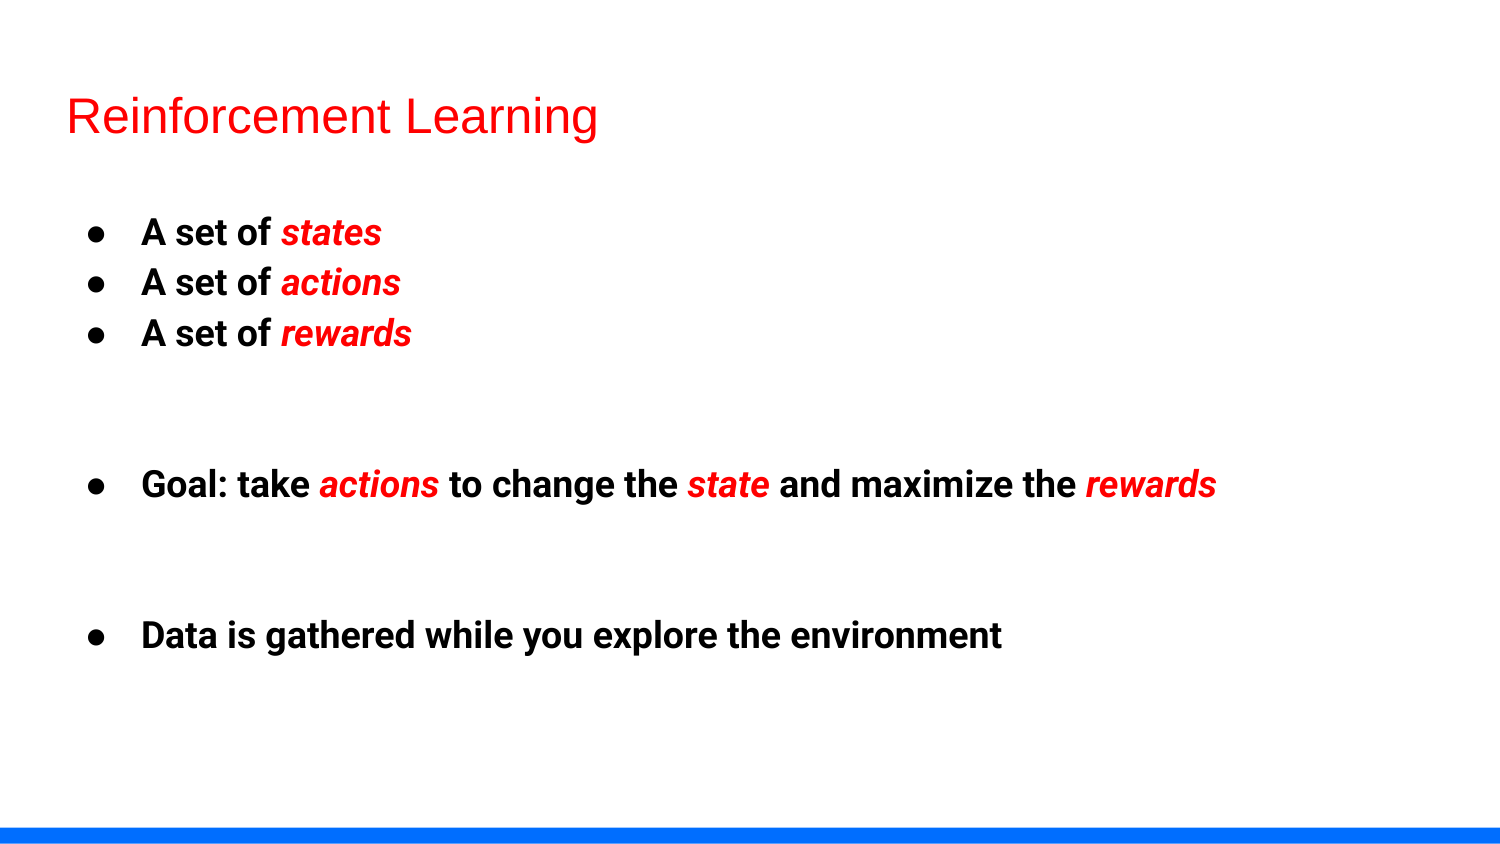

# Reinforcement Learning
A set of states
A set of actions
A set of rewards

Goal: take actions to change the state and maximize the rewards

Data is gathered while you explore the environment